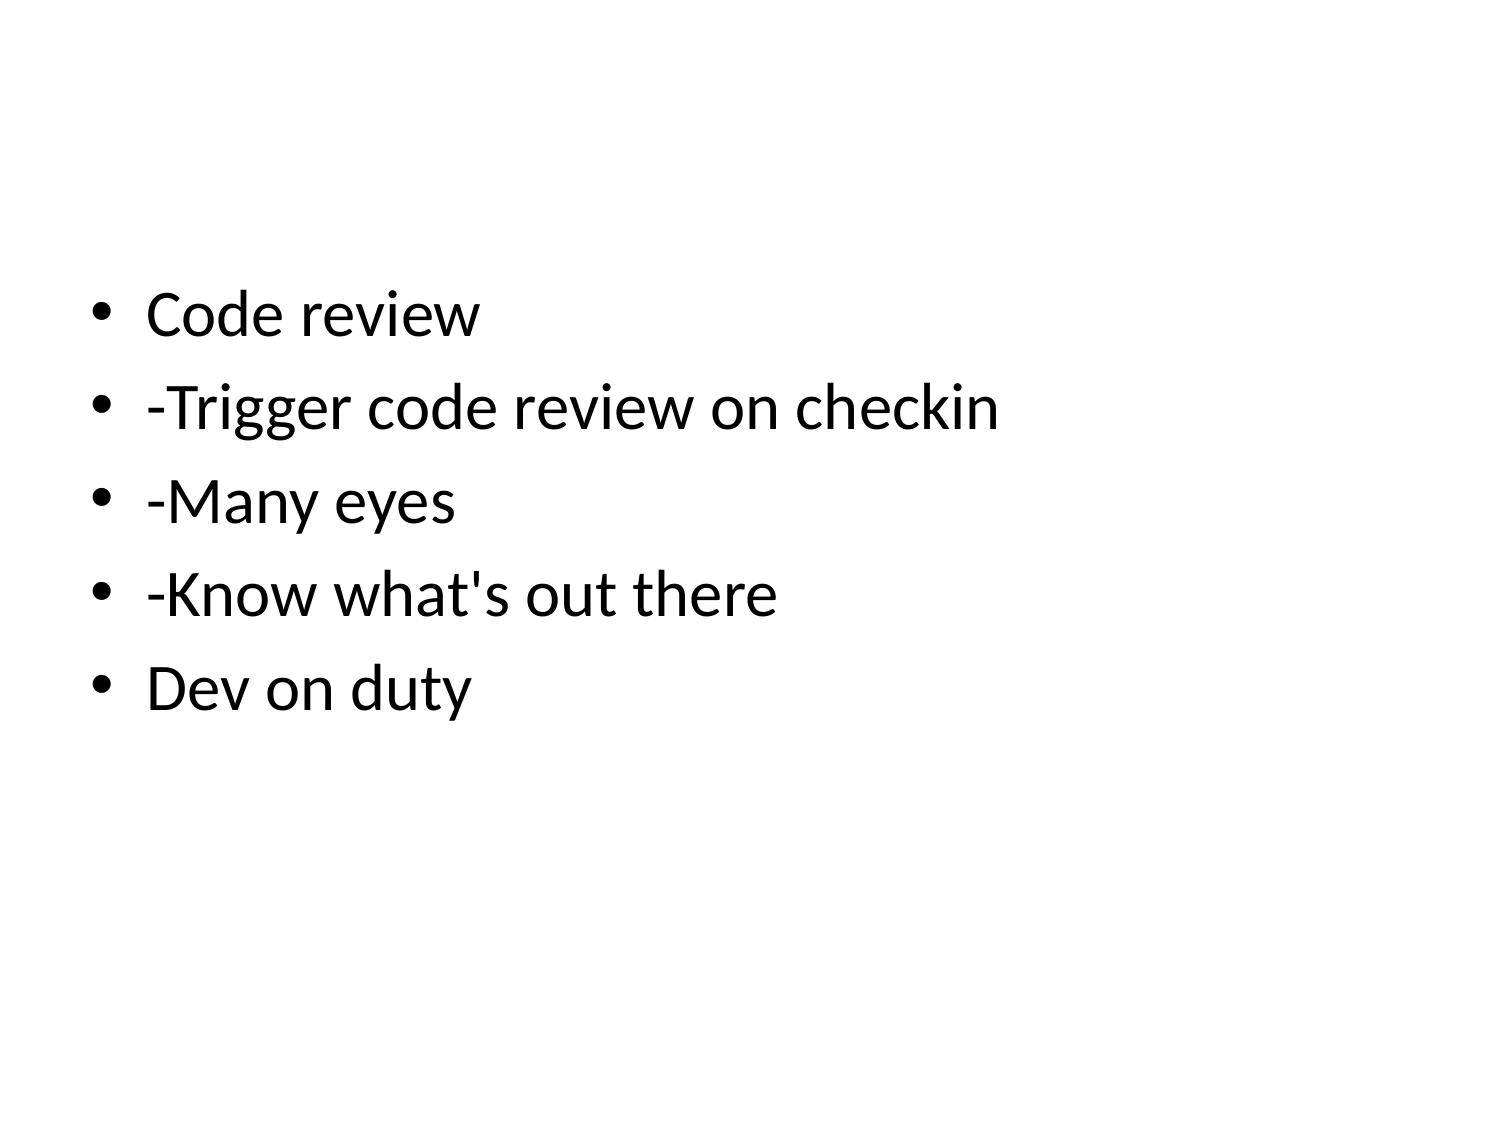

#
Code review
-Trigger code review on checkin
-Many eyes
-Know what's out there
Dev on duty